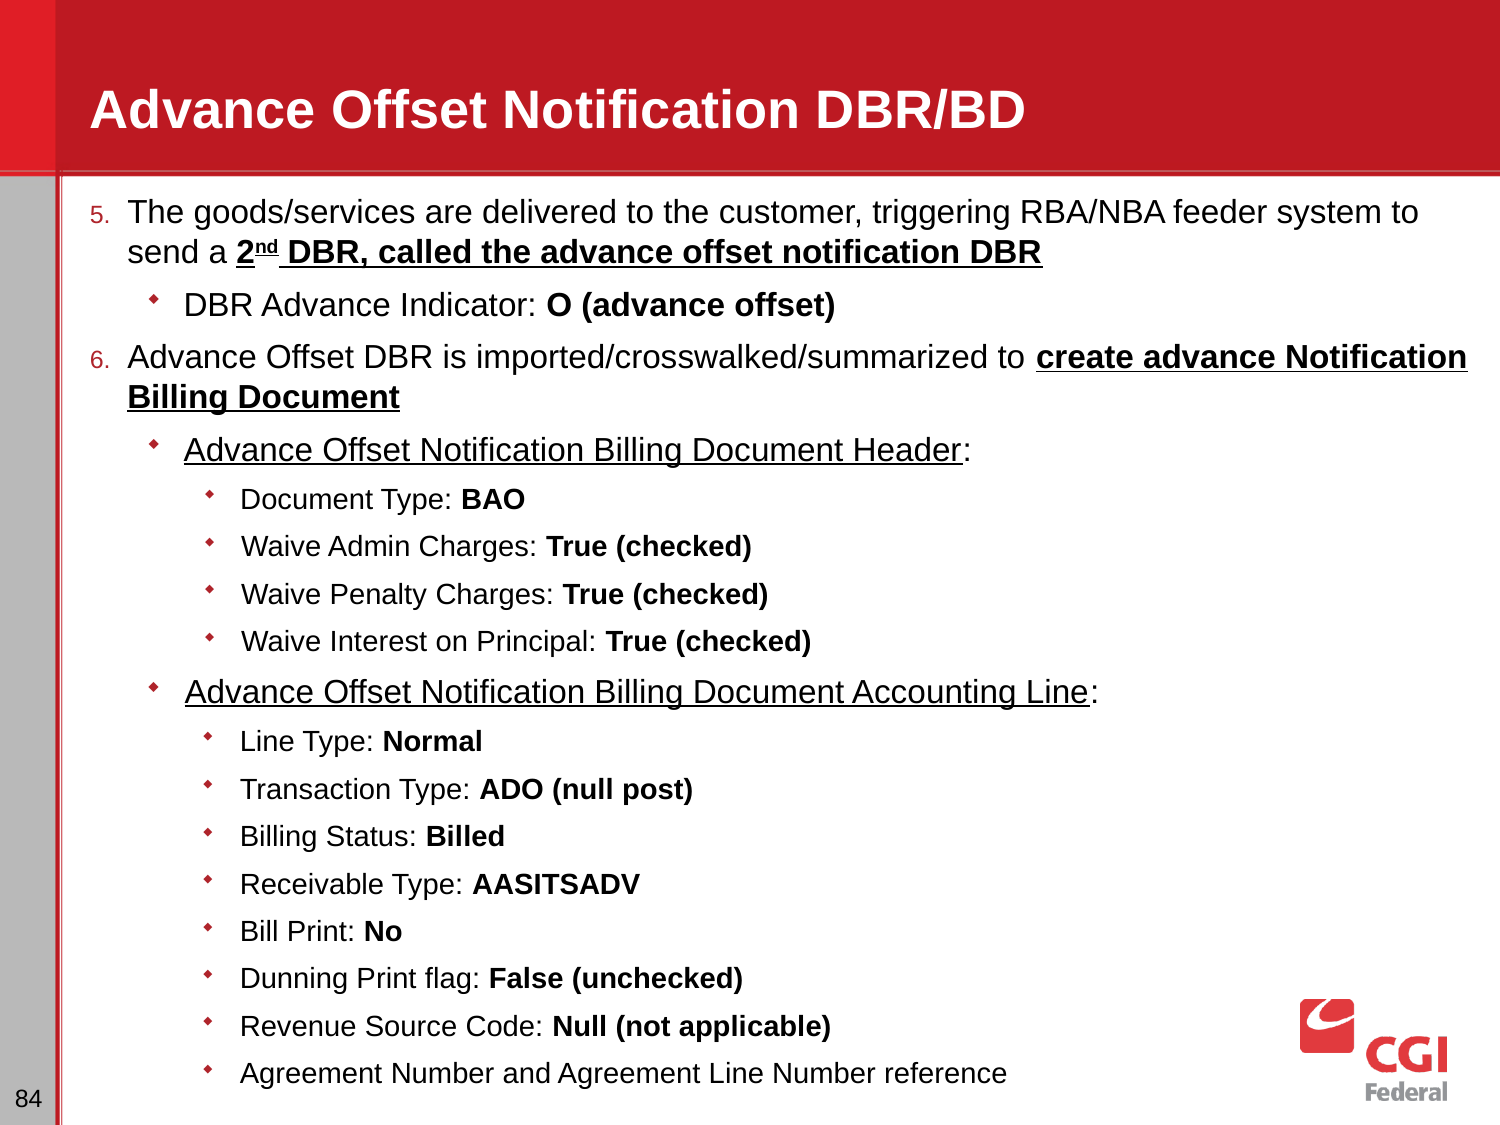

# Advance Offset Notification DBR/BD
The goods/services are delivered to the customer, triggering RBA/NBA feeder system to send a 2nd DBR, called the advance offset notification DBR
DBR Advance Indicator: O (advance offset)
Advance Offset DBR is imported/crosswalked/summarized to create advance Notification Billing Document
Advance Offset Notification Billing Document Header:
Document Type: BAO
Waive Admin Charges: True (checked)
Waive Penalty Charges: True (checked)
Waive Interest on Principal: True (checked)
Advance Offset Notification Billing Document Accounting Line:
Line Type: Normal
Transaction Type: ADO (null post)
Billing Status: Billed
Receivable Type: AASITSADV
Bill Print: No
Dunning Print flag: False (unchecked)
Revenue Source Code: Null (not applicable)
Agreement Number and Agreement Line Number reference
84